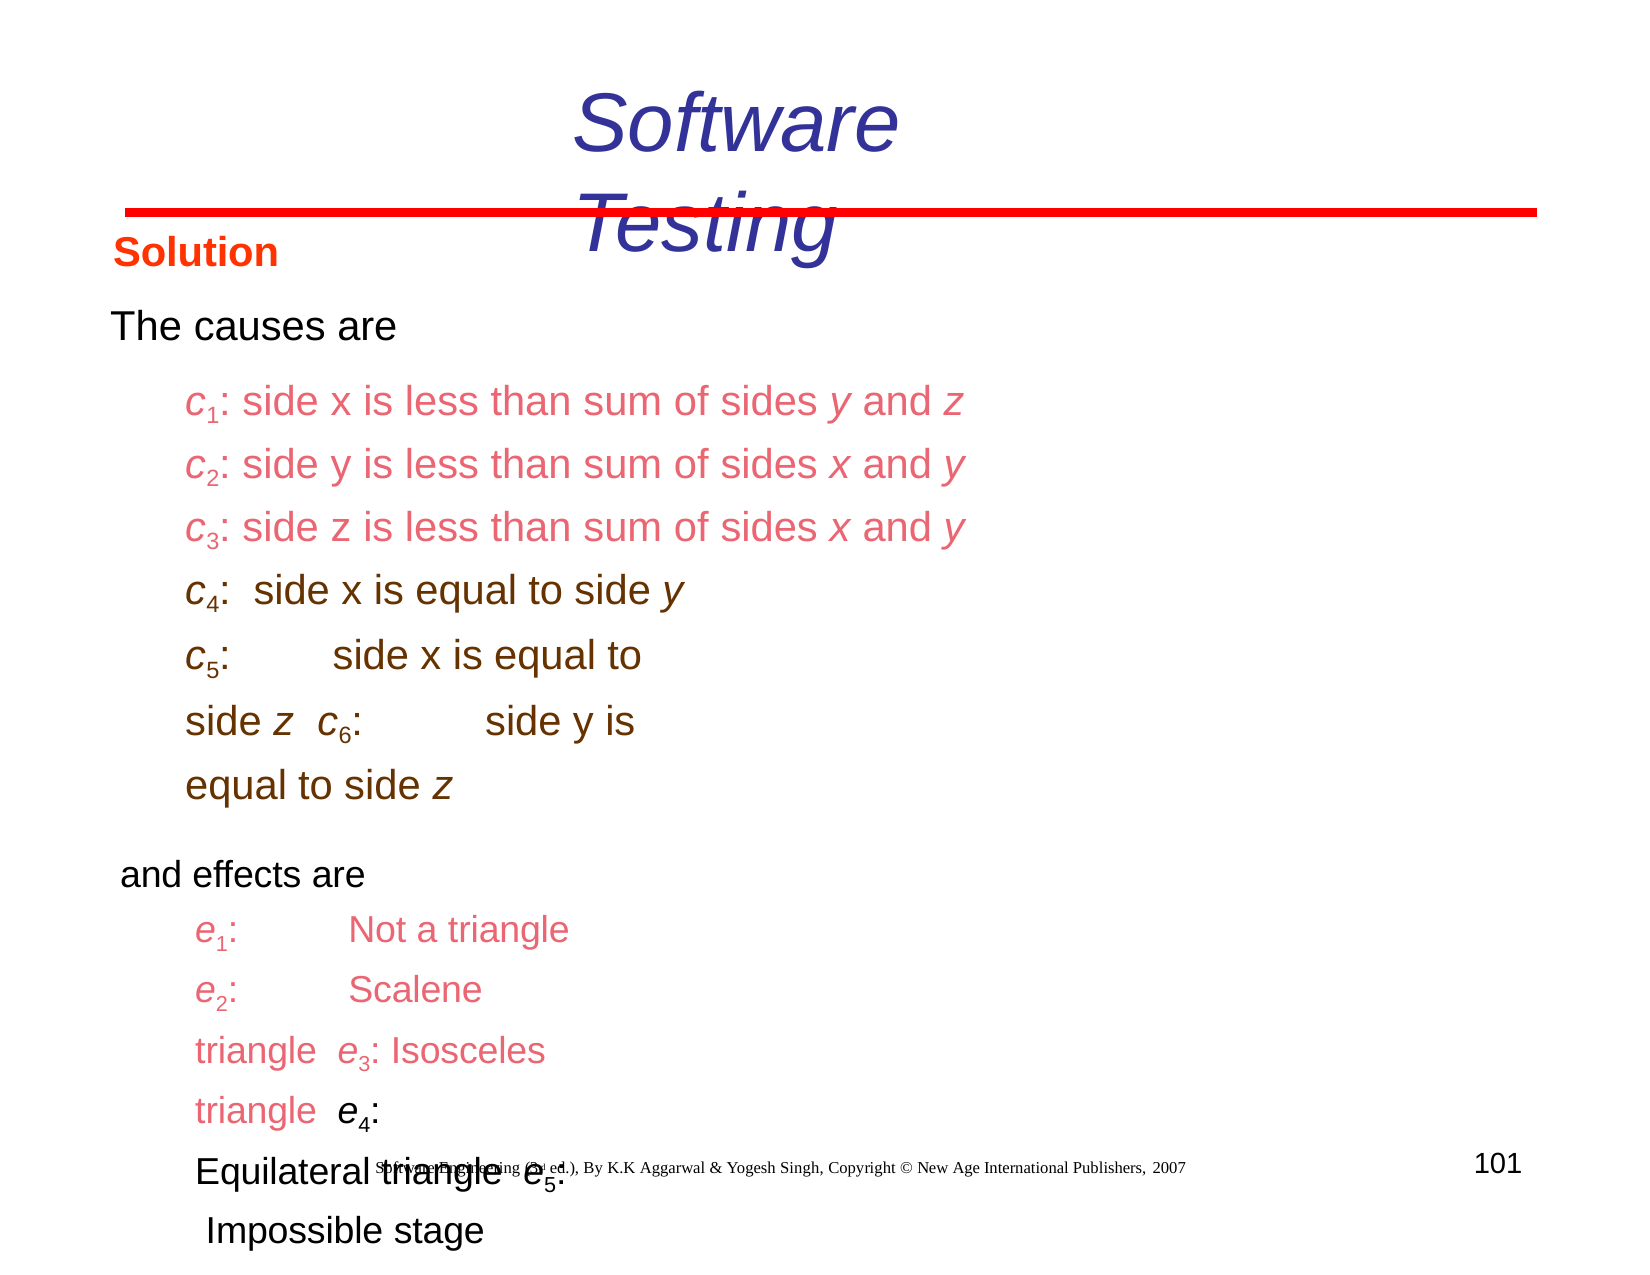

# Software Testing

Solution
The causes are
c1: side x is less than sum of sides y and z  c2: side y is less than sum of sides x and y  c3: side z is less than sum of sides x and y  c4:  side x is equal to side y
c5:	side x is equal to side z  c6:	side y is equal to side z
and effects are
e1:	Not a triangle
e2:	Scalene triangle  e3: Isosceles triangle  e4:	Equilateral triangle  e5:  Impossible stage
101
Software Engineering (3rd  ed.), By K.K Aggarwal & Yogesh Singh, Copyright © New Age International Publishers, 2007